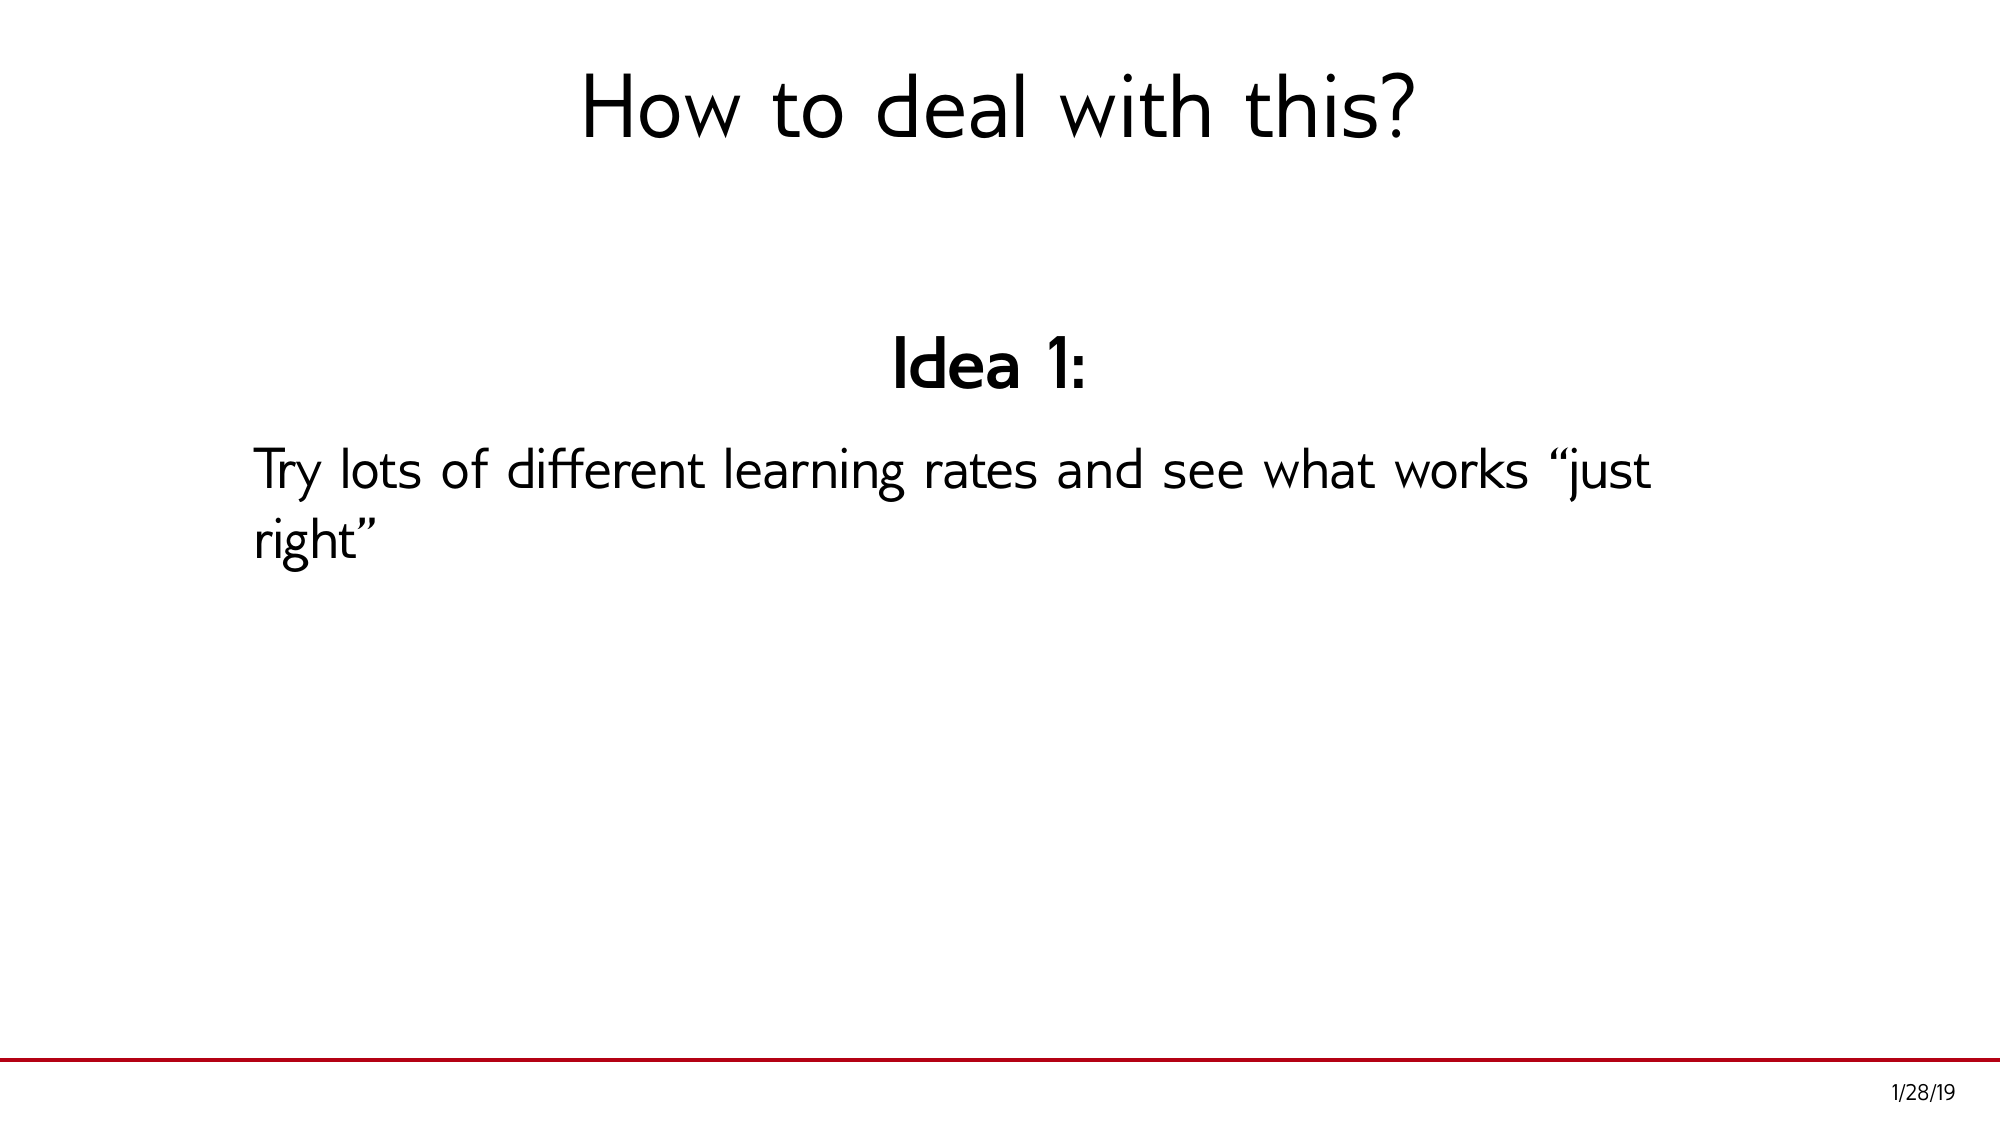

# How to deal with this?
Idea 1:
Try lots of different learning rates and see what works “just right”
1/28/19